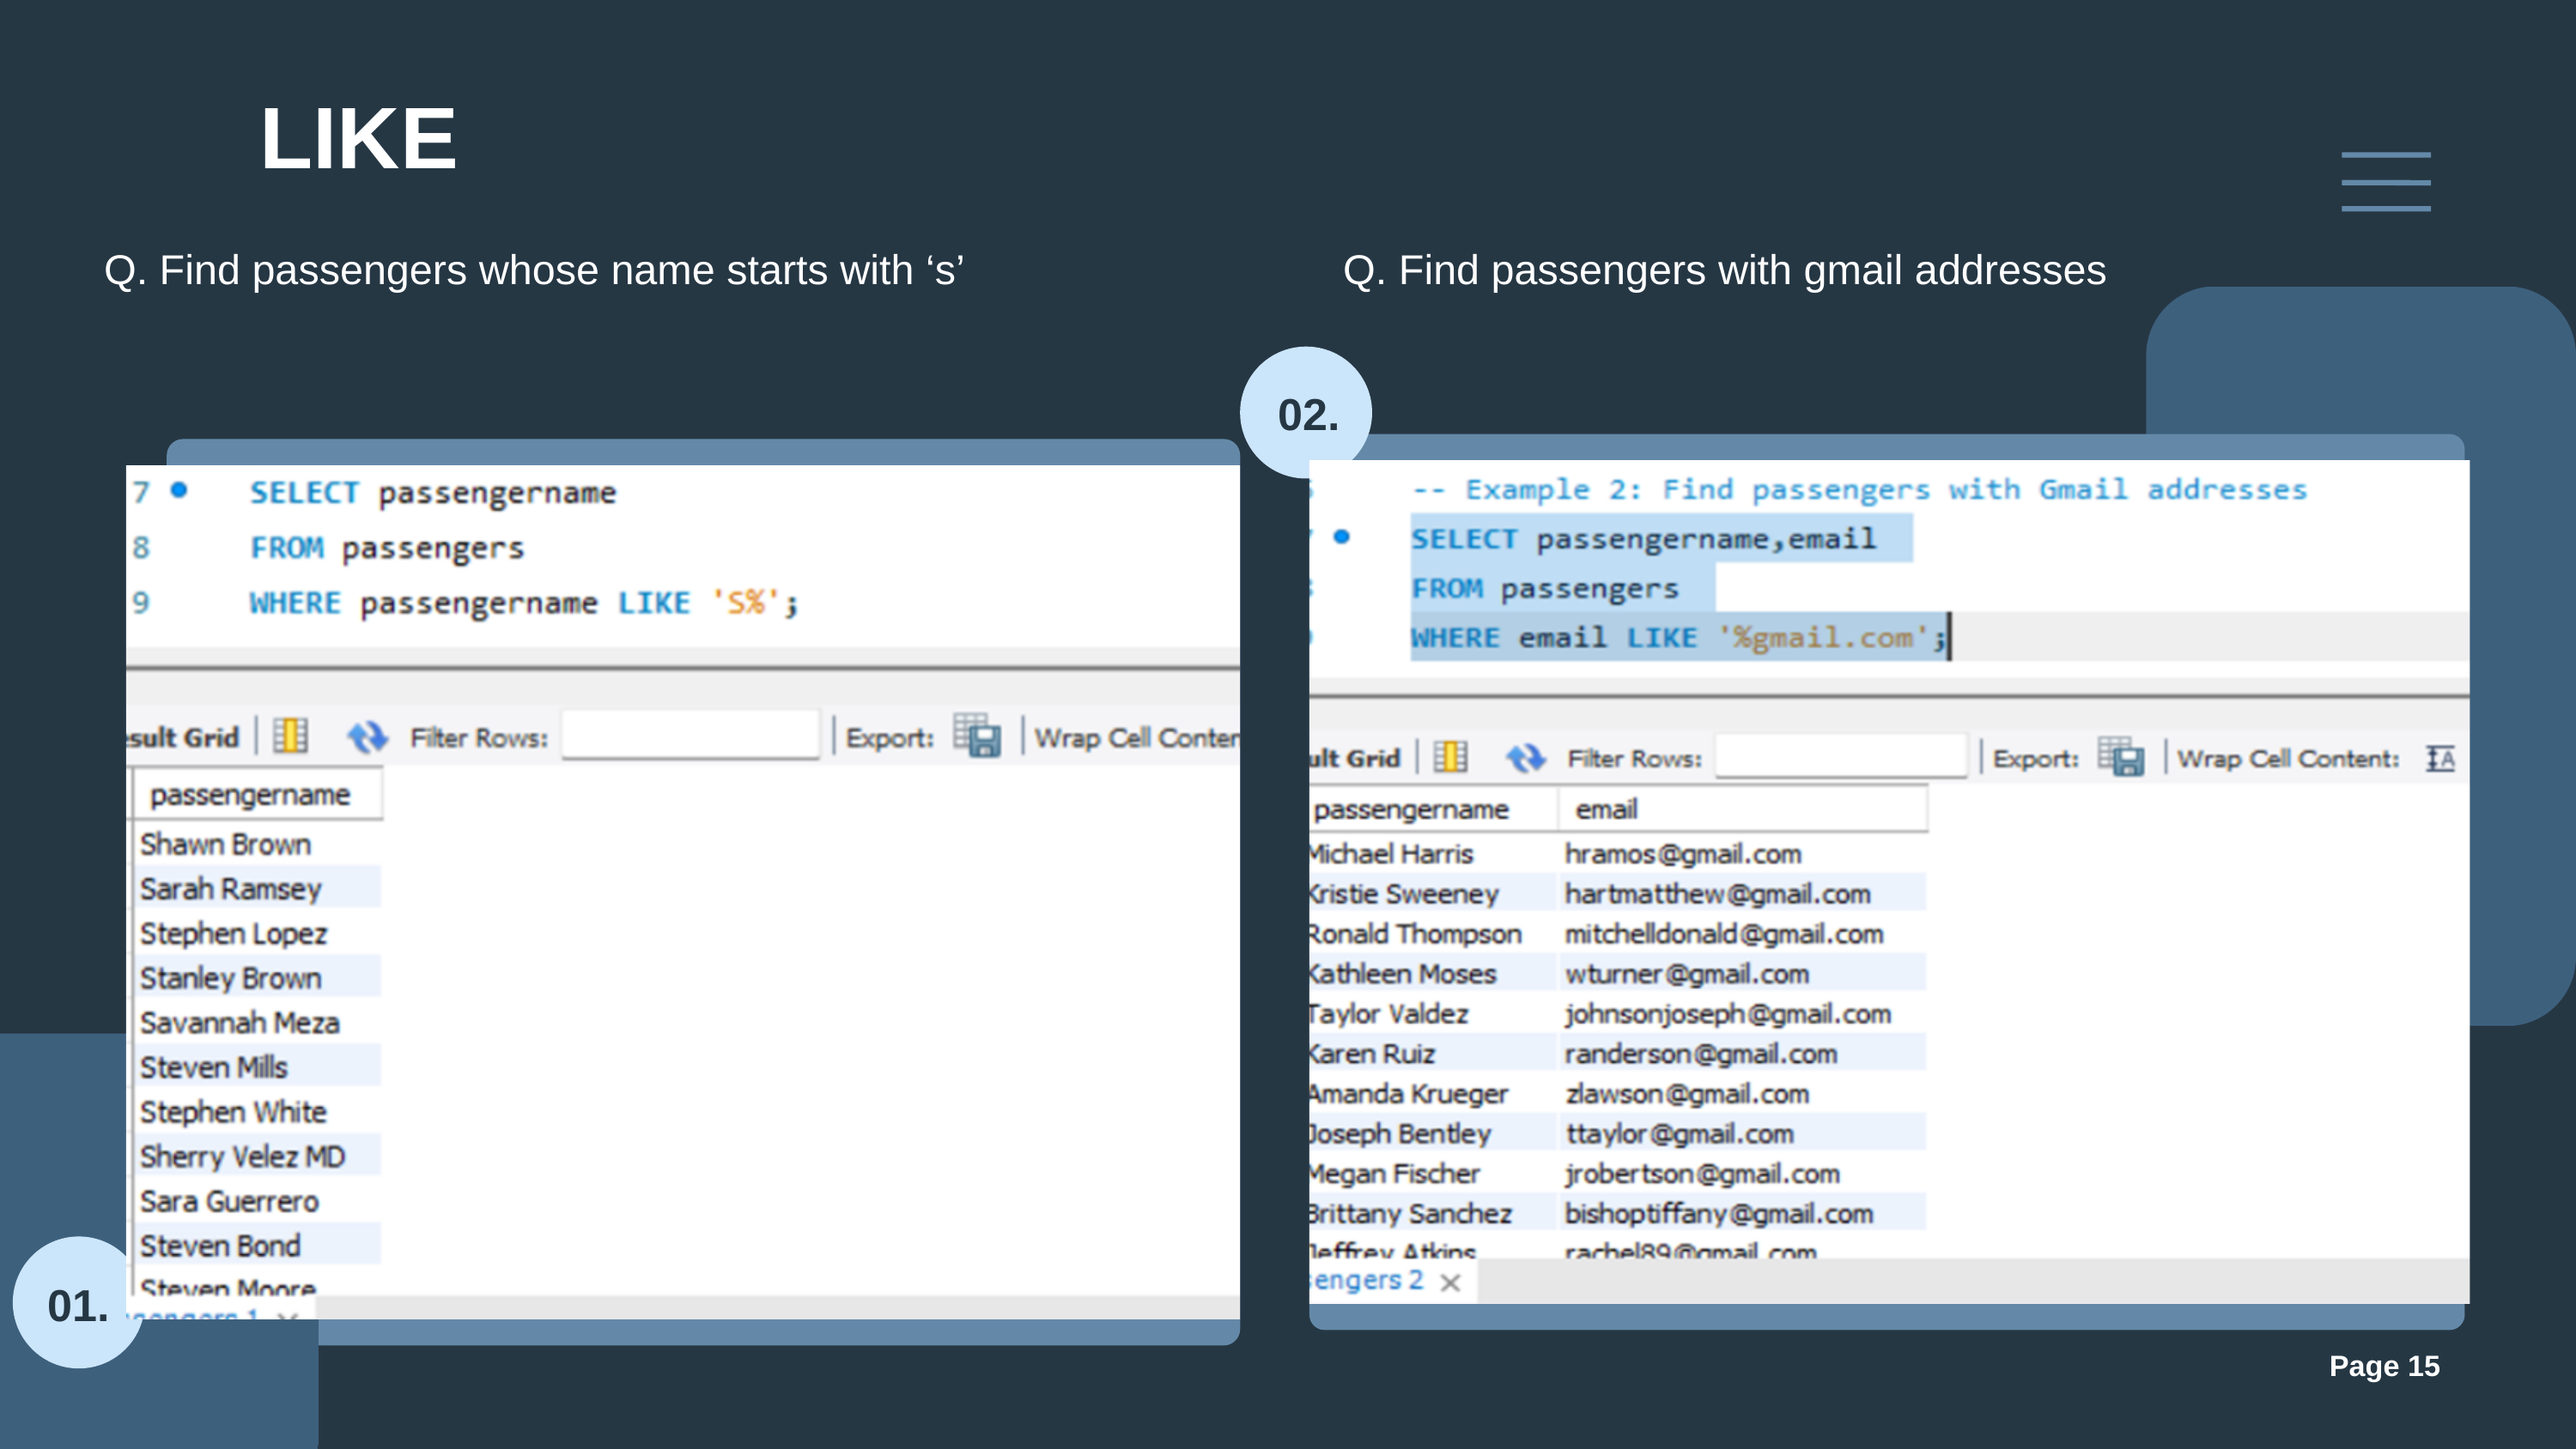

LIKE

Q. Find passengers whose name starts with ‘s’
Q. Find passengers with gmail addresses

02.

01.
Page 15